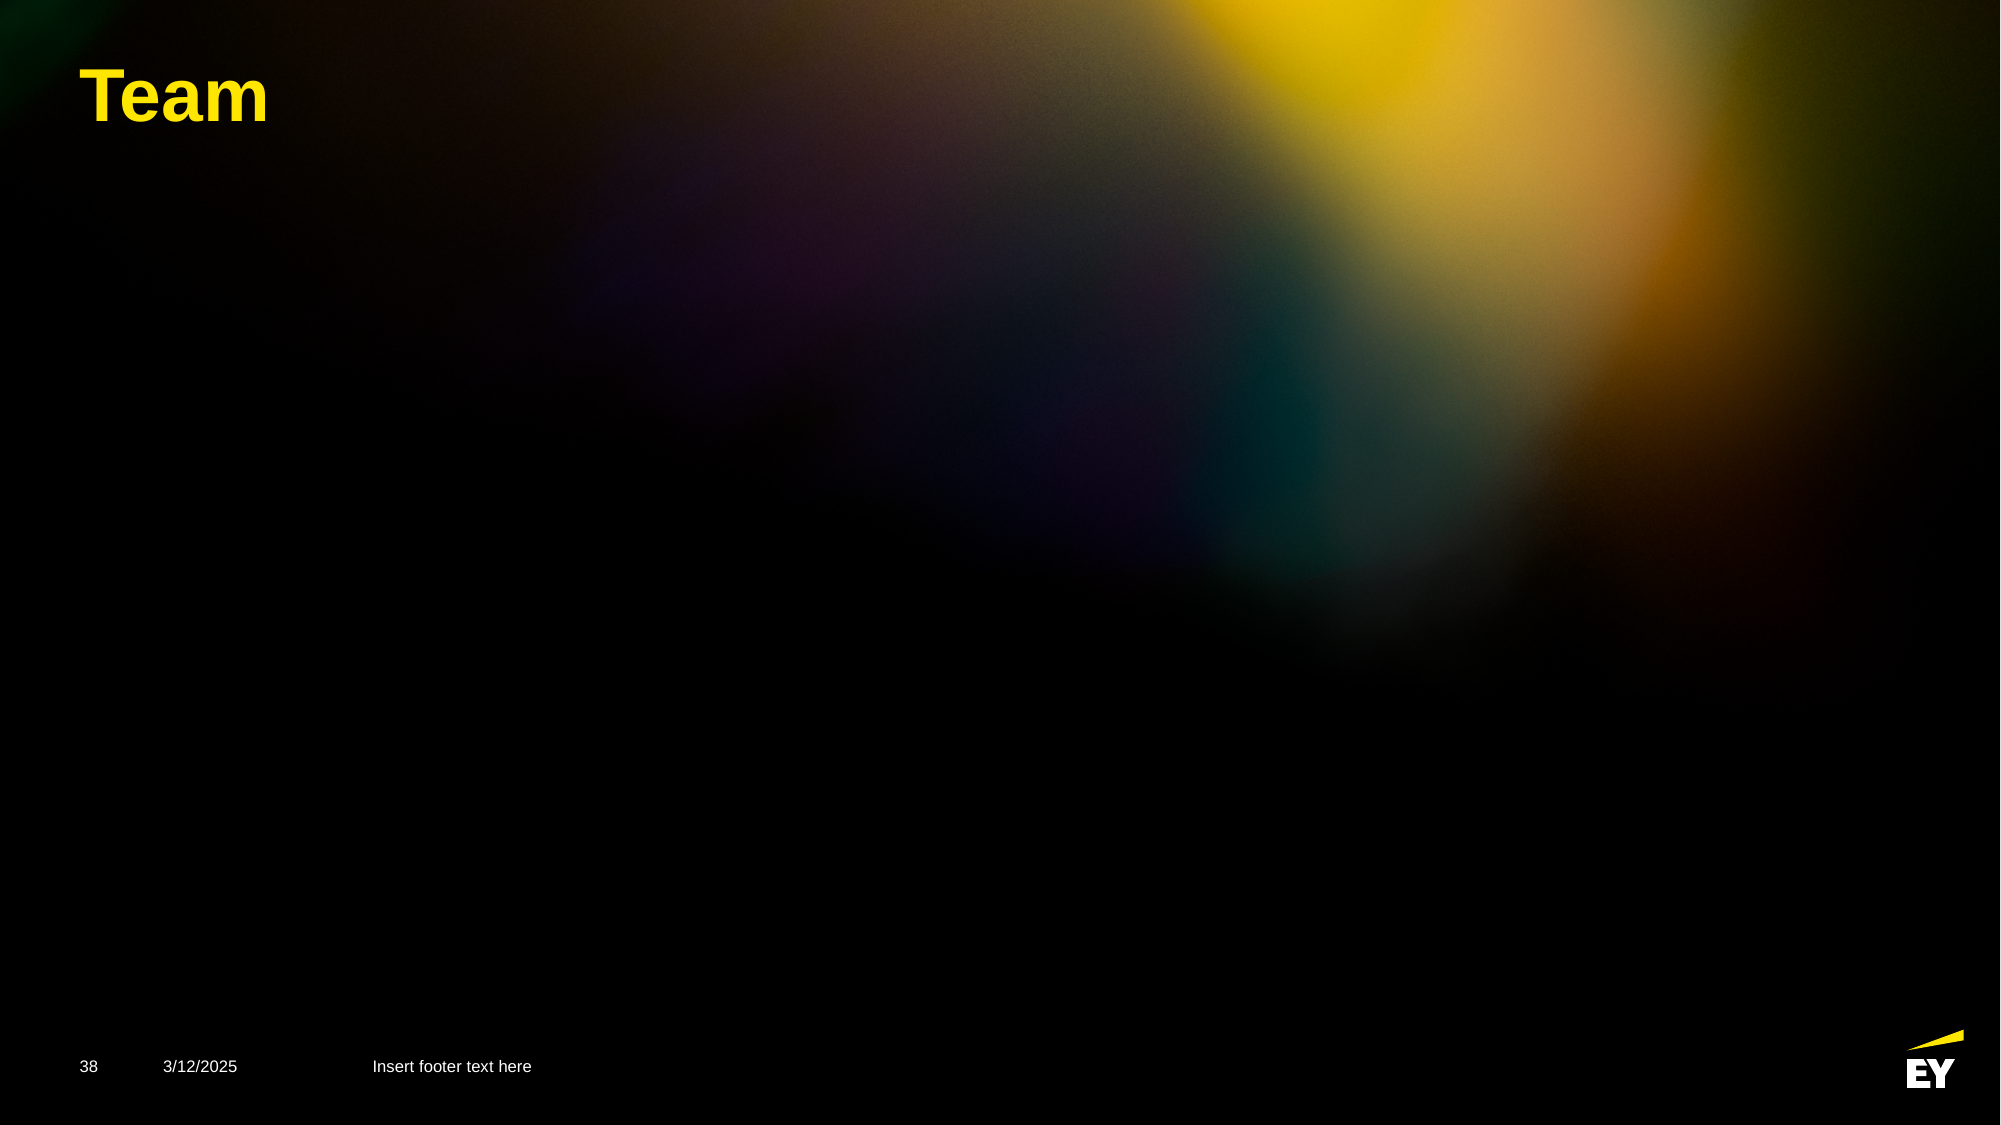

# Team

38
3/12/2025
Insert footer text here